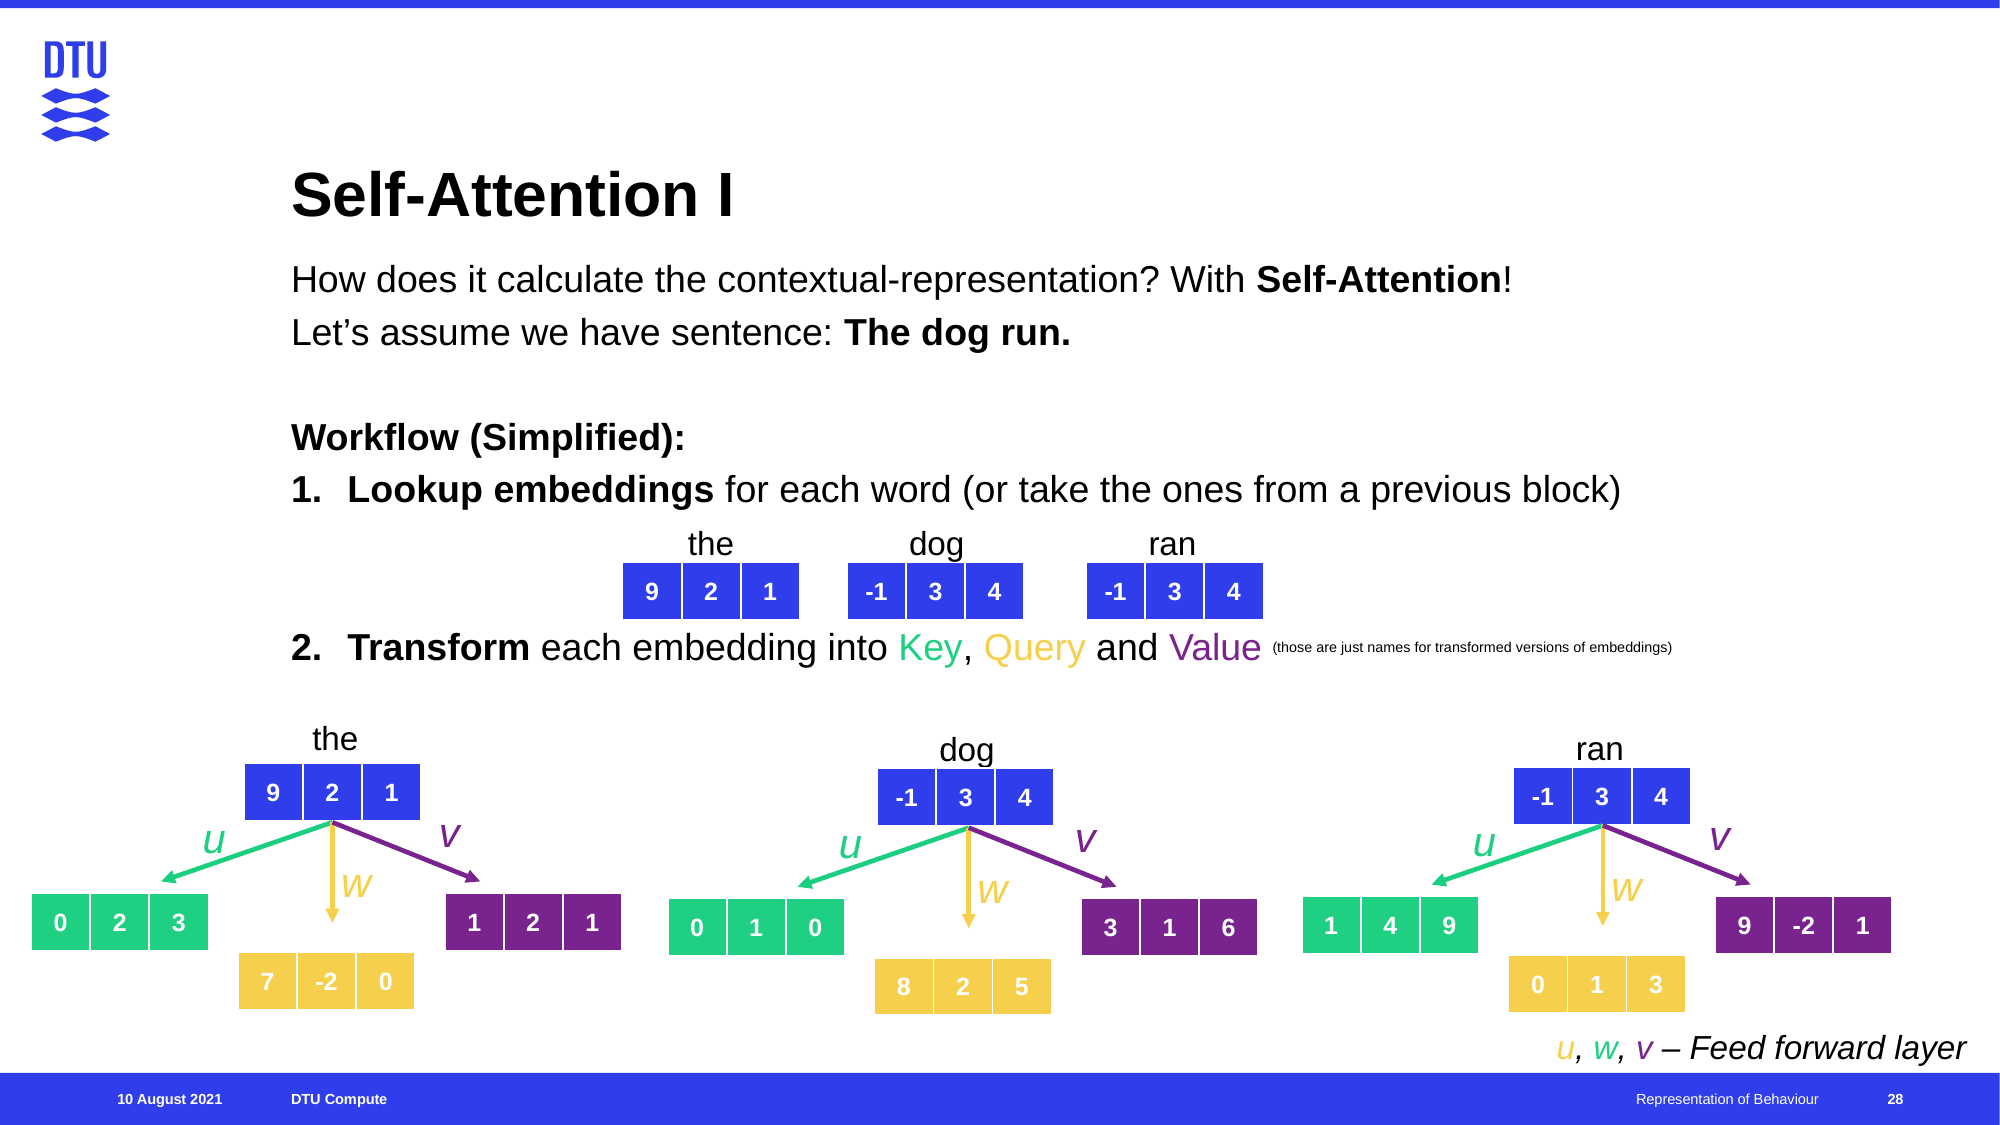

# Self-Attention I
How does it calculate the contextual-representation? With Self-Attention!
Let’s assume we have sentence: The dog run.

Workflow (Simplified):
Lookup embeddings for each word (or take the ones from a previous block)

Transform each embedding into Key, Query and Value (those are just names for transformed versions of embeddings)

dog
ran
the
| 9 | 2 | 1 |
| --- | --- | --- |
| -1 | 3 | 4 |
| --- | --- | --- |
| -1 | 3 | 4 |
| --- | --- | --- |
the
ran
dog
| 9 | 2 | 1 |
| --- | --- | --- |
| -1 | 3 | 4 |
| --- | --- | --- |
| -1 | 3 | 4 |
| --- | --- | --- |
v
v
v
u
u
u
w
w
w
| 0 | 2 | 3 |
| --- | --- | --- |
| 1 | 2 | 1 |
| --- | --- | --- |
| 1 | 4 | 9 |
| --- | --- | --- |
| 9 | -2 | 1 |
| --- | --- | --- |
| 0 | 1 | 0 |
| --- | --- | --- |
| 3 | 1 | 6 |
| --- | --- | --- |
| 7 | -2 | 0 |
| --- | --- | --- |
| 0 | 1 | 3 |
| --- | --- | --- |
| 8 | 2 | 5 |
| --- | --- | --- |
u, w, v – Feed forward layer
28